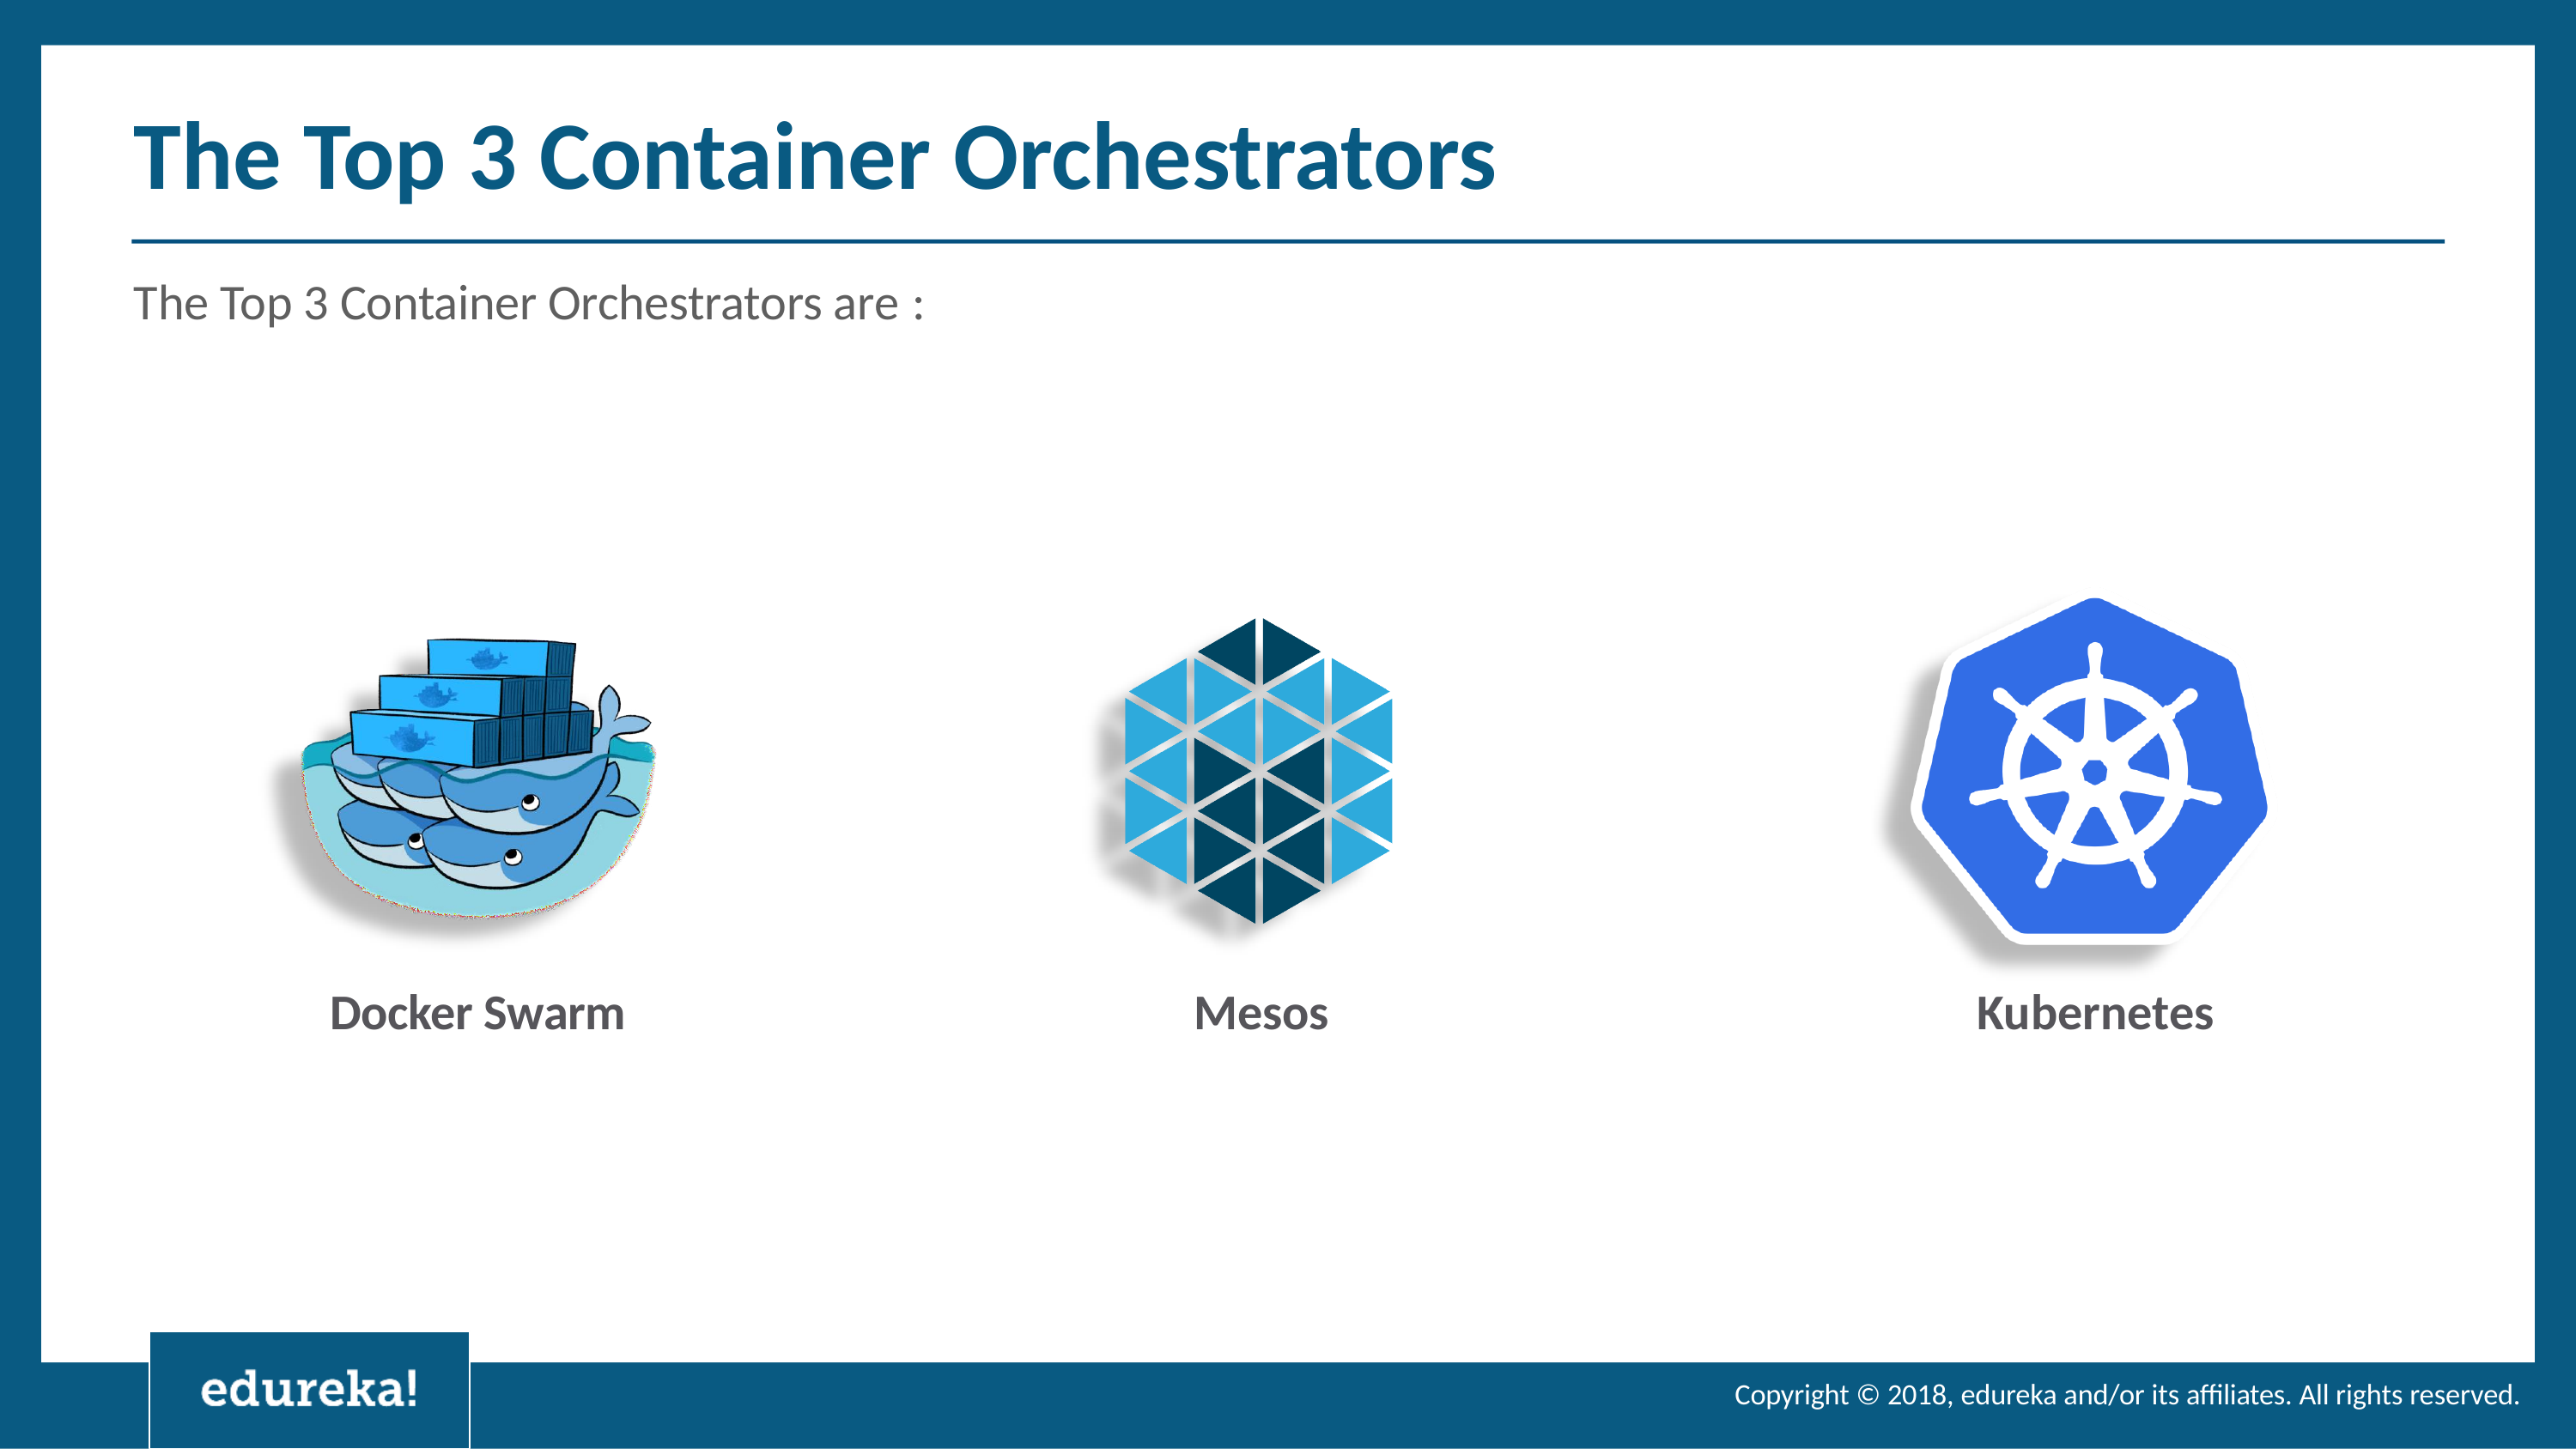

# The Top 3 Container Orchestrators
The Top 3 Container Orchestrators are :

Docker Swarm
Mesos
Kubernetes
Copyright © 2018, edureka and/or its affiliates. All rights reserved.